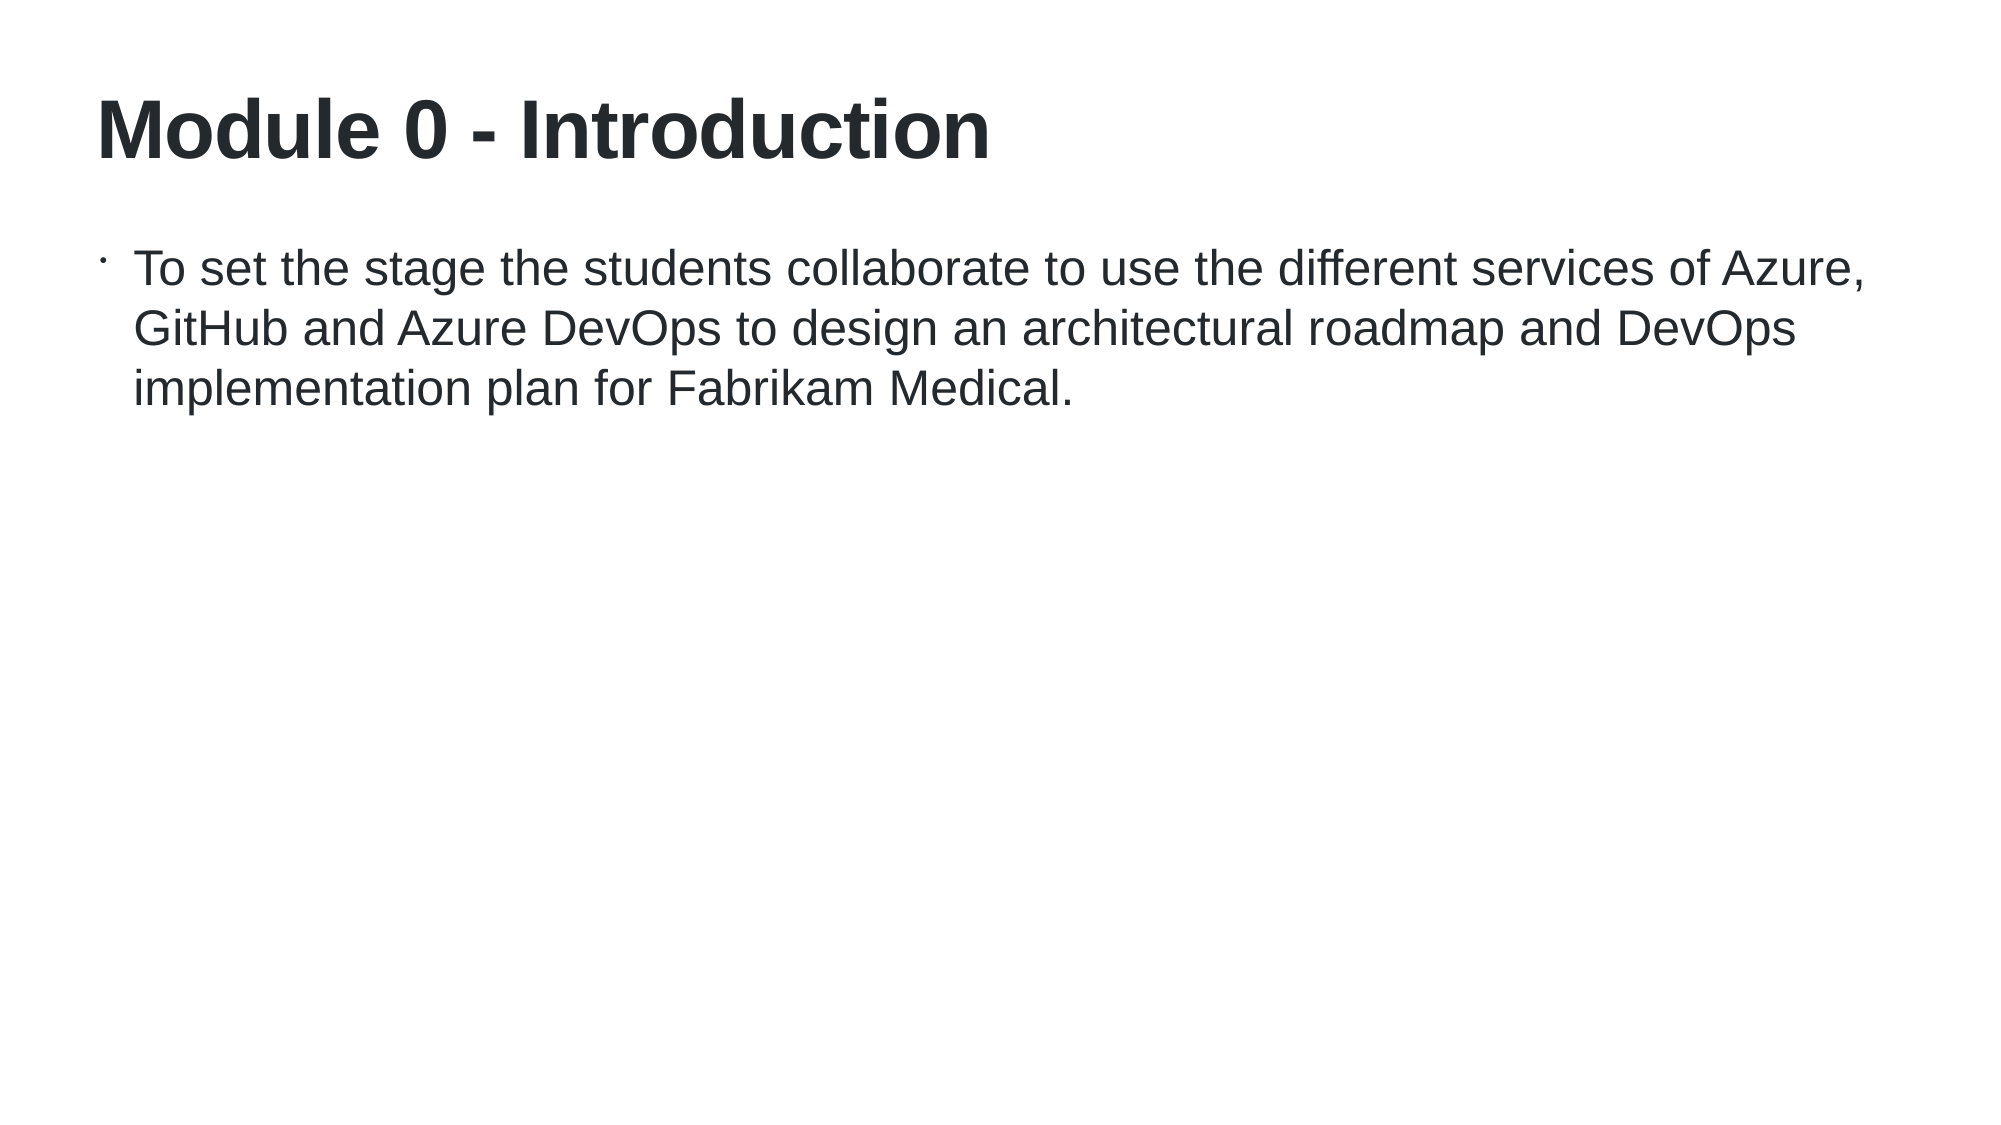

# Module 0 - Introduction
To set the stage the students collaborate to use the different services of Azure, GitHub and Azure DevOps to design an architectural roadmap and DevOps implementation plan for Fabrikam Medical.